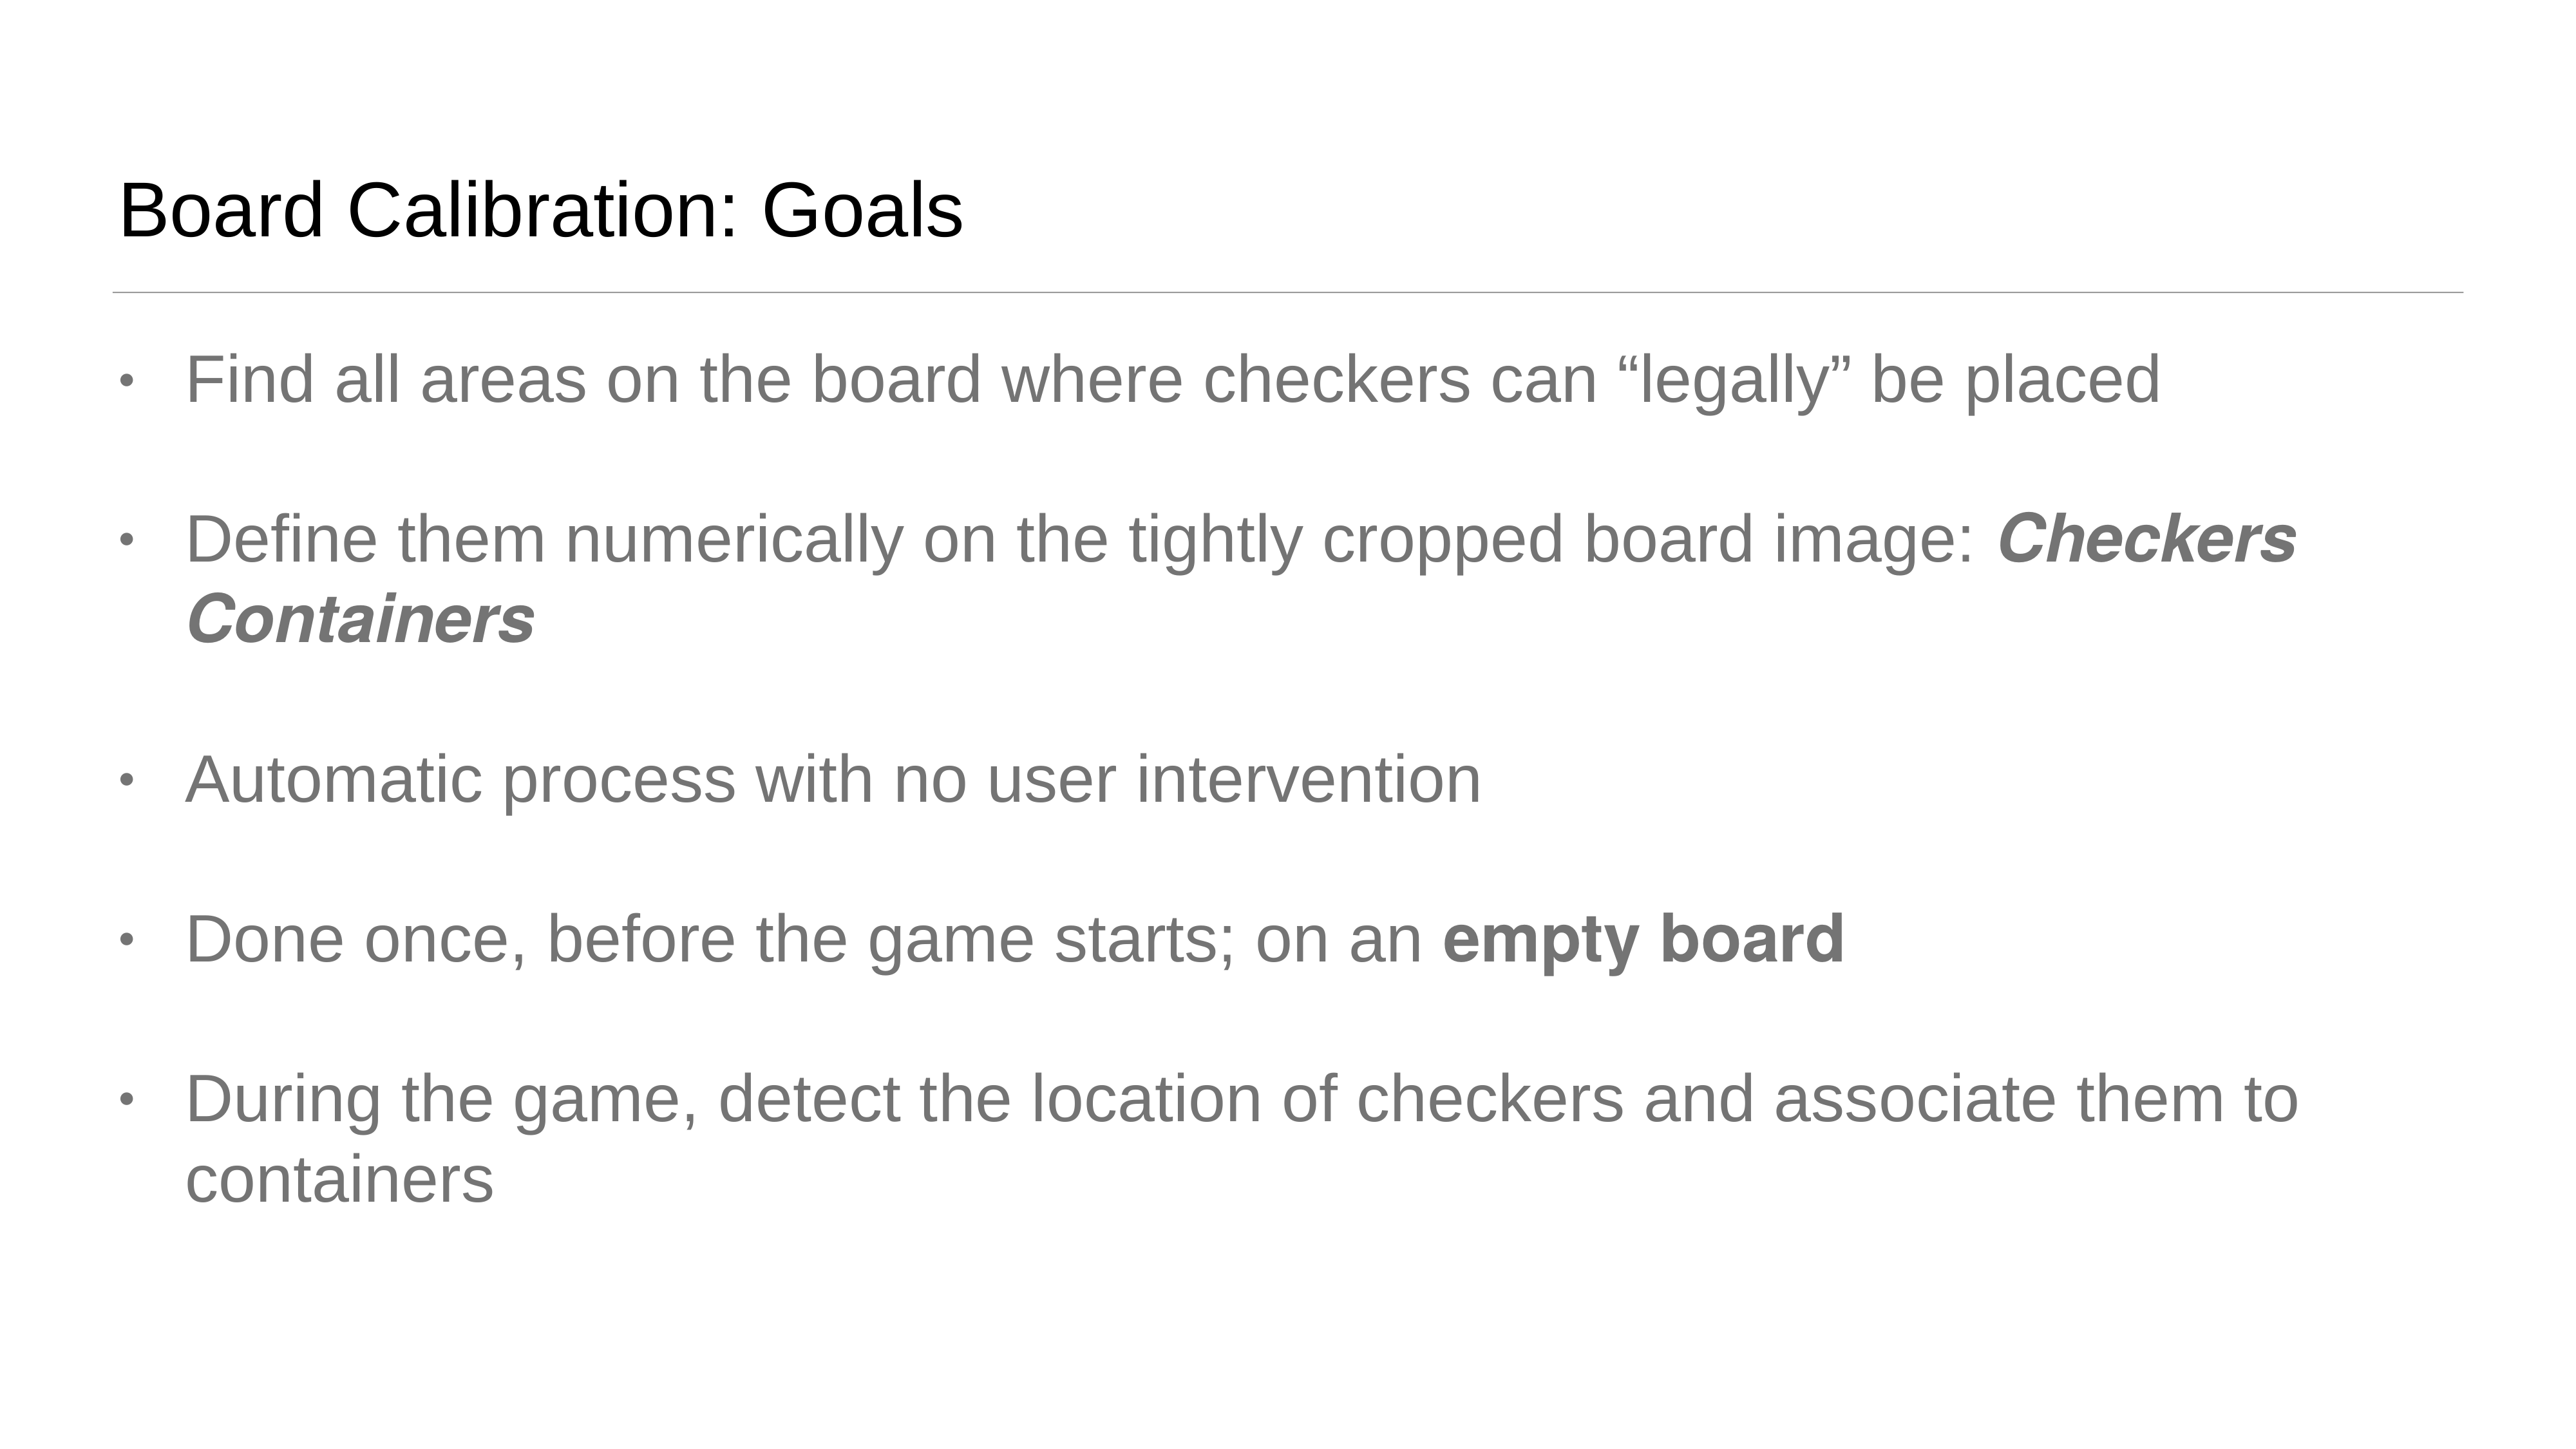

# Board Calibration: Goals
Find all areas on the board where checkers can “legally” be placed
Define them numerically on the tightly cropped board image: Checkers Containers
Automatic process with no user intervention
Done once, before the game starts; on an empty board
During the game, detect the location of checkers and associate them to containers